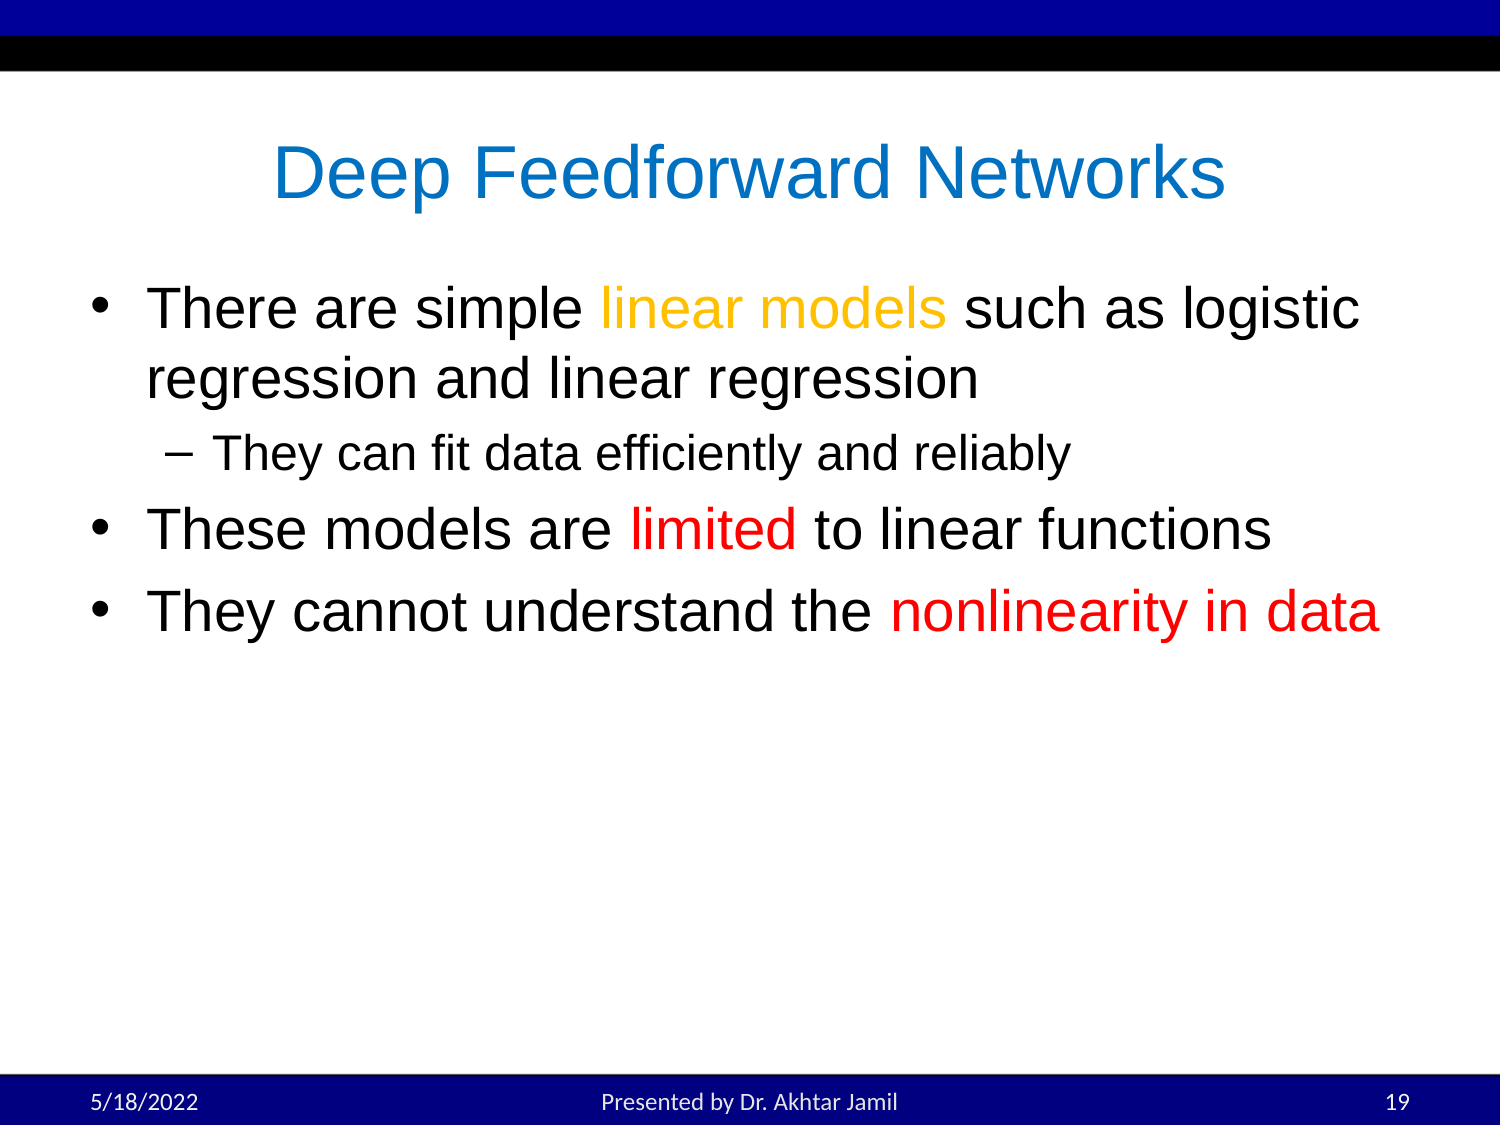

# Deep Feedforward Networks
There are simple linear models such as logistic regression and linear regression
They can fit data efficiently and reliably
These models are limited to linear functions
They cannot understand the nonlinearity in data

5/18/2022
Presented by Dr. Akhtar Jamil
19